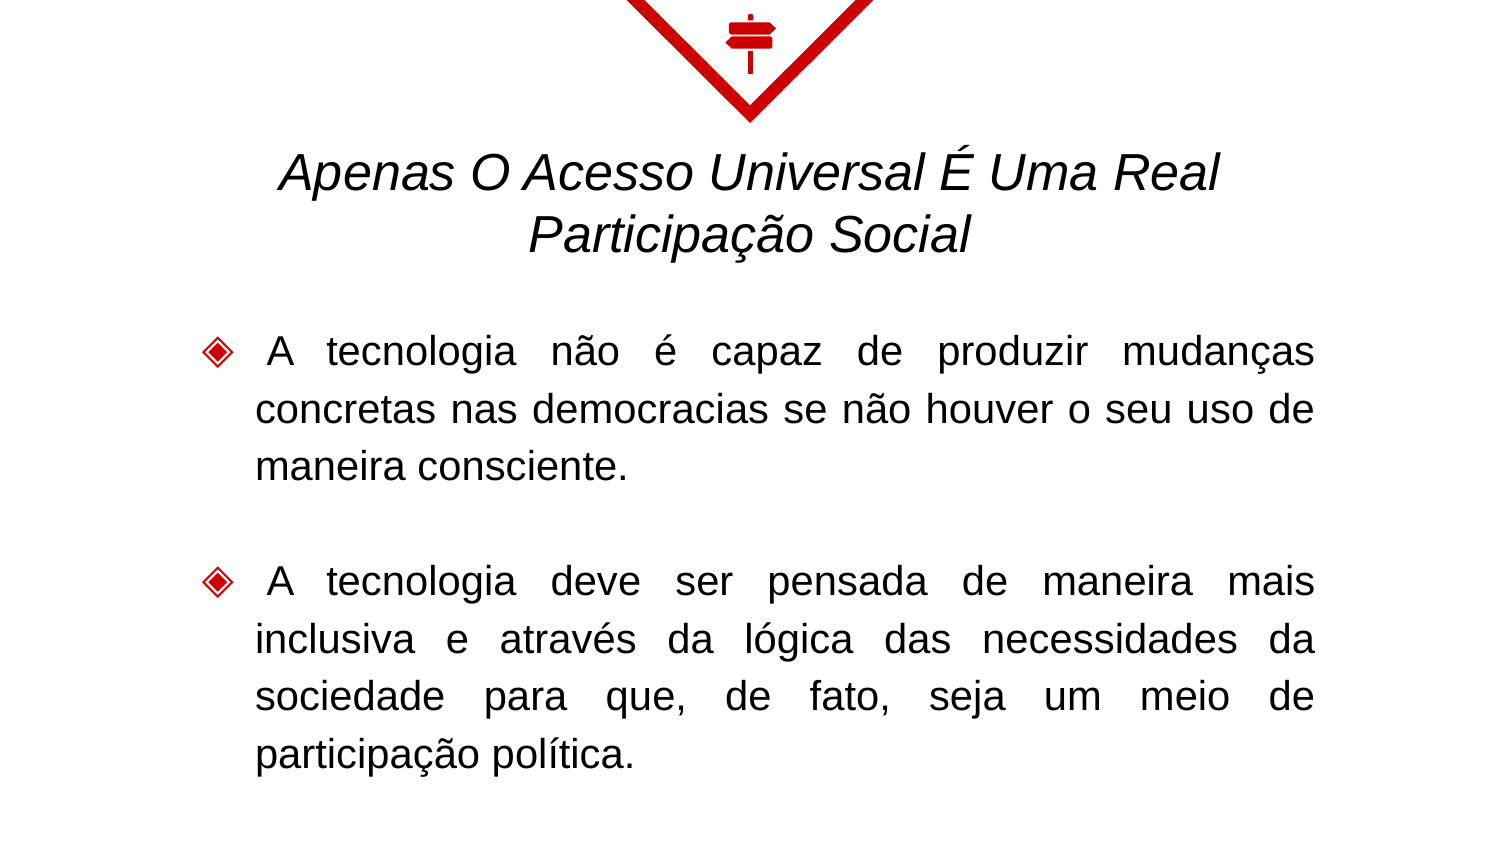

# Apenas O Acesso Universal É Uma Real Participação Social
 A tecnologia não é capaz de produzir mudanças concretas nas democracias se não houver o seu uso de maneira consciente.

 A tecnologia deve ser pensada de maneira mais inclusiva e através da lógica das necessidades da sociedade para que, de fato, seja um meio de participação política.